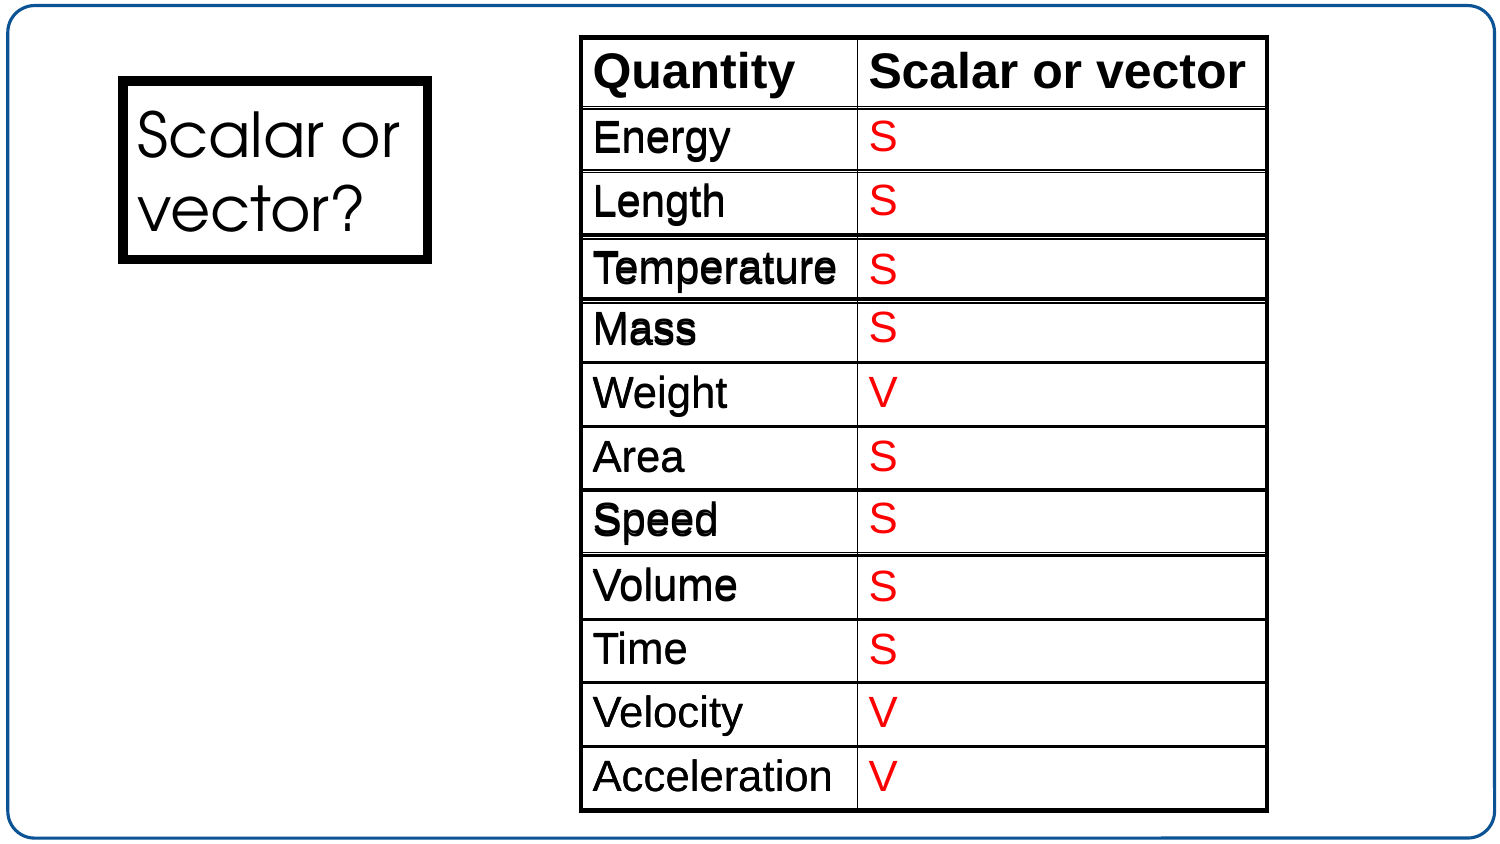

| Quantity | Scalar or vector |
| --- | --- |
| Energy |  |
| Length |  |
| Temperature |  |
| Mass |  |
| Weight |  |
| Area |  |
| Speed |  |
| Volume |  |
| Time |  |
| Velocity |  |
| Acceleration |  |
# Scalar or vector?
| Energy | S |
| --- | --- |
| Length | S |
| --- | --- |
| Temperature | S |
| --- | --- |
| Mass | S |
| --- | --- |
| Weight | V |
| --- | --- |
| Area | S |
| --- | --- |
| Speed | S |
| --- | --- |
| Volume | S |
| --- | --- |
| Time | S |
| --- | --- |
| Velocity | V |
| --- | --- |
| Acceleration | V |
| --- | --- |